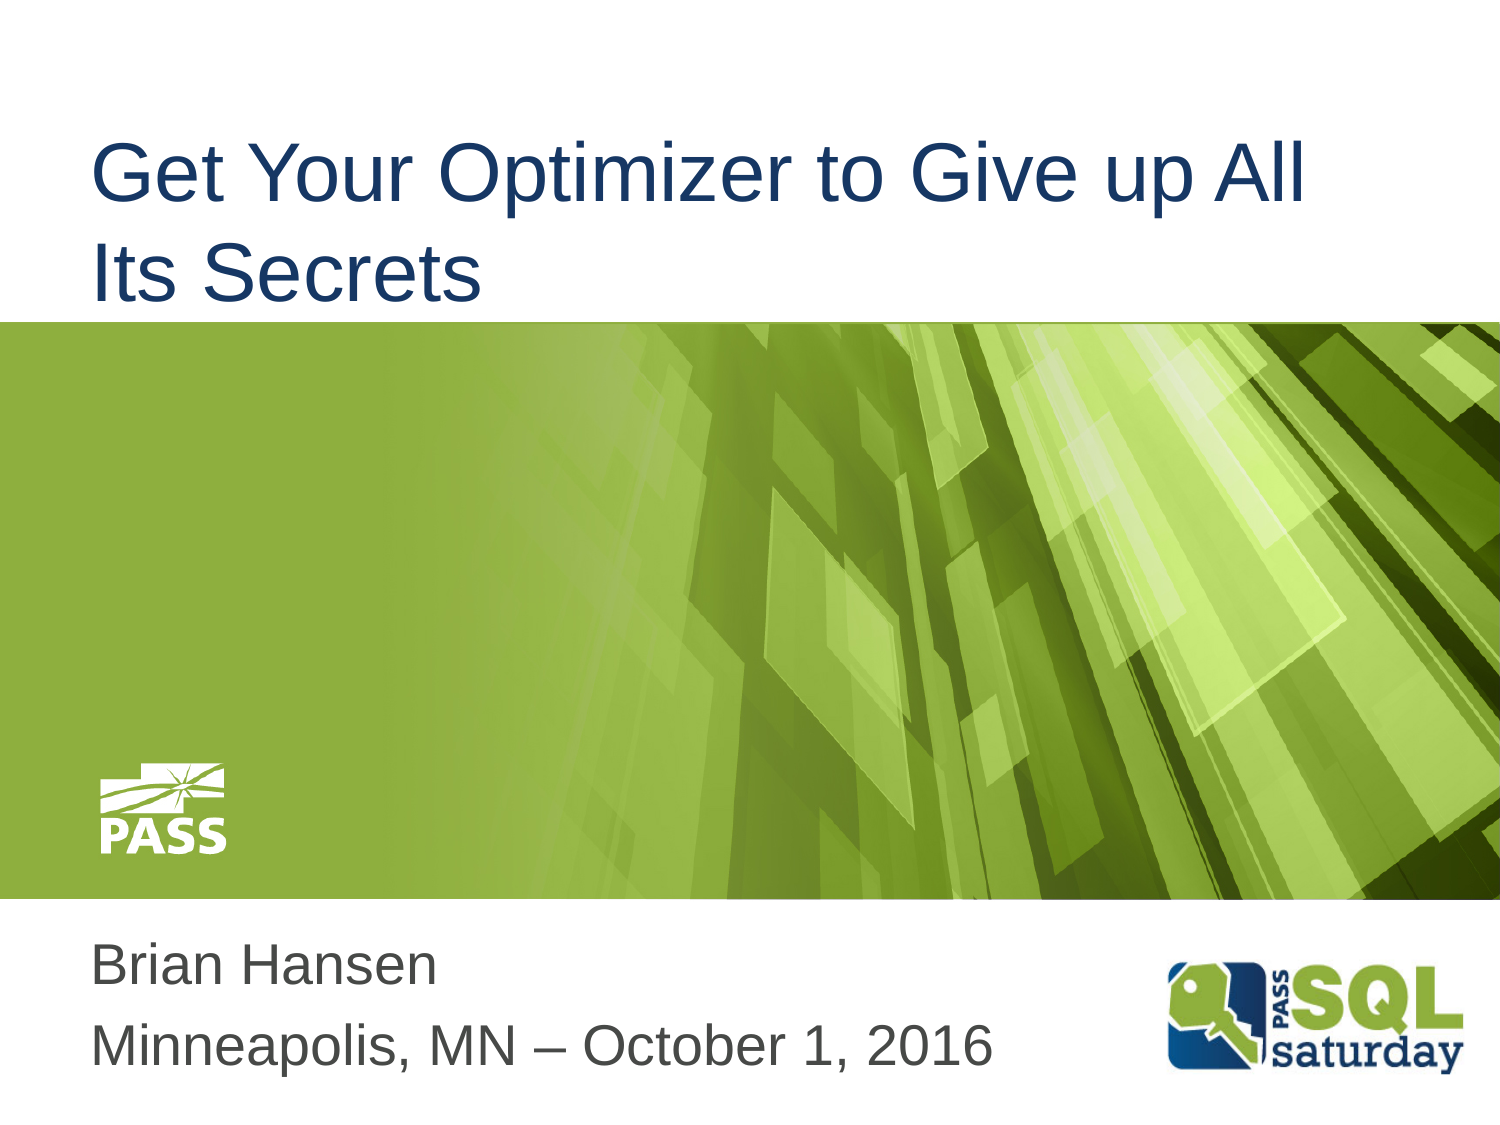

# Get Your Optimizer to Give up All Its Secrets
Brian Hansen
Minneapolis, MN – October 1, 2016